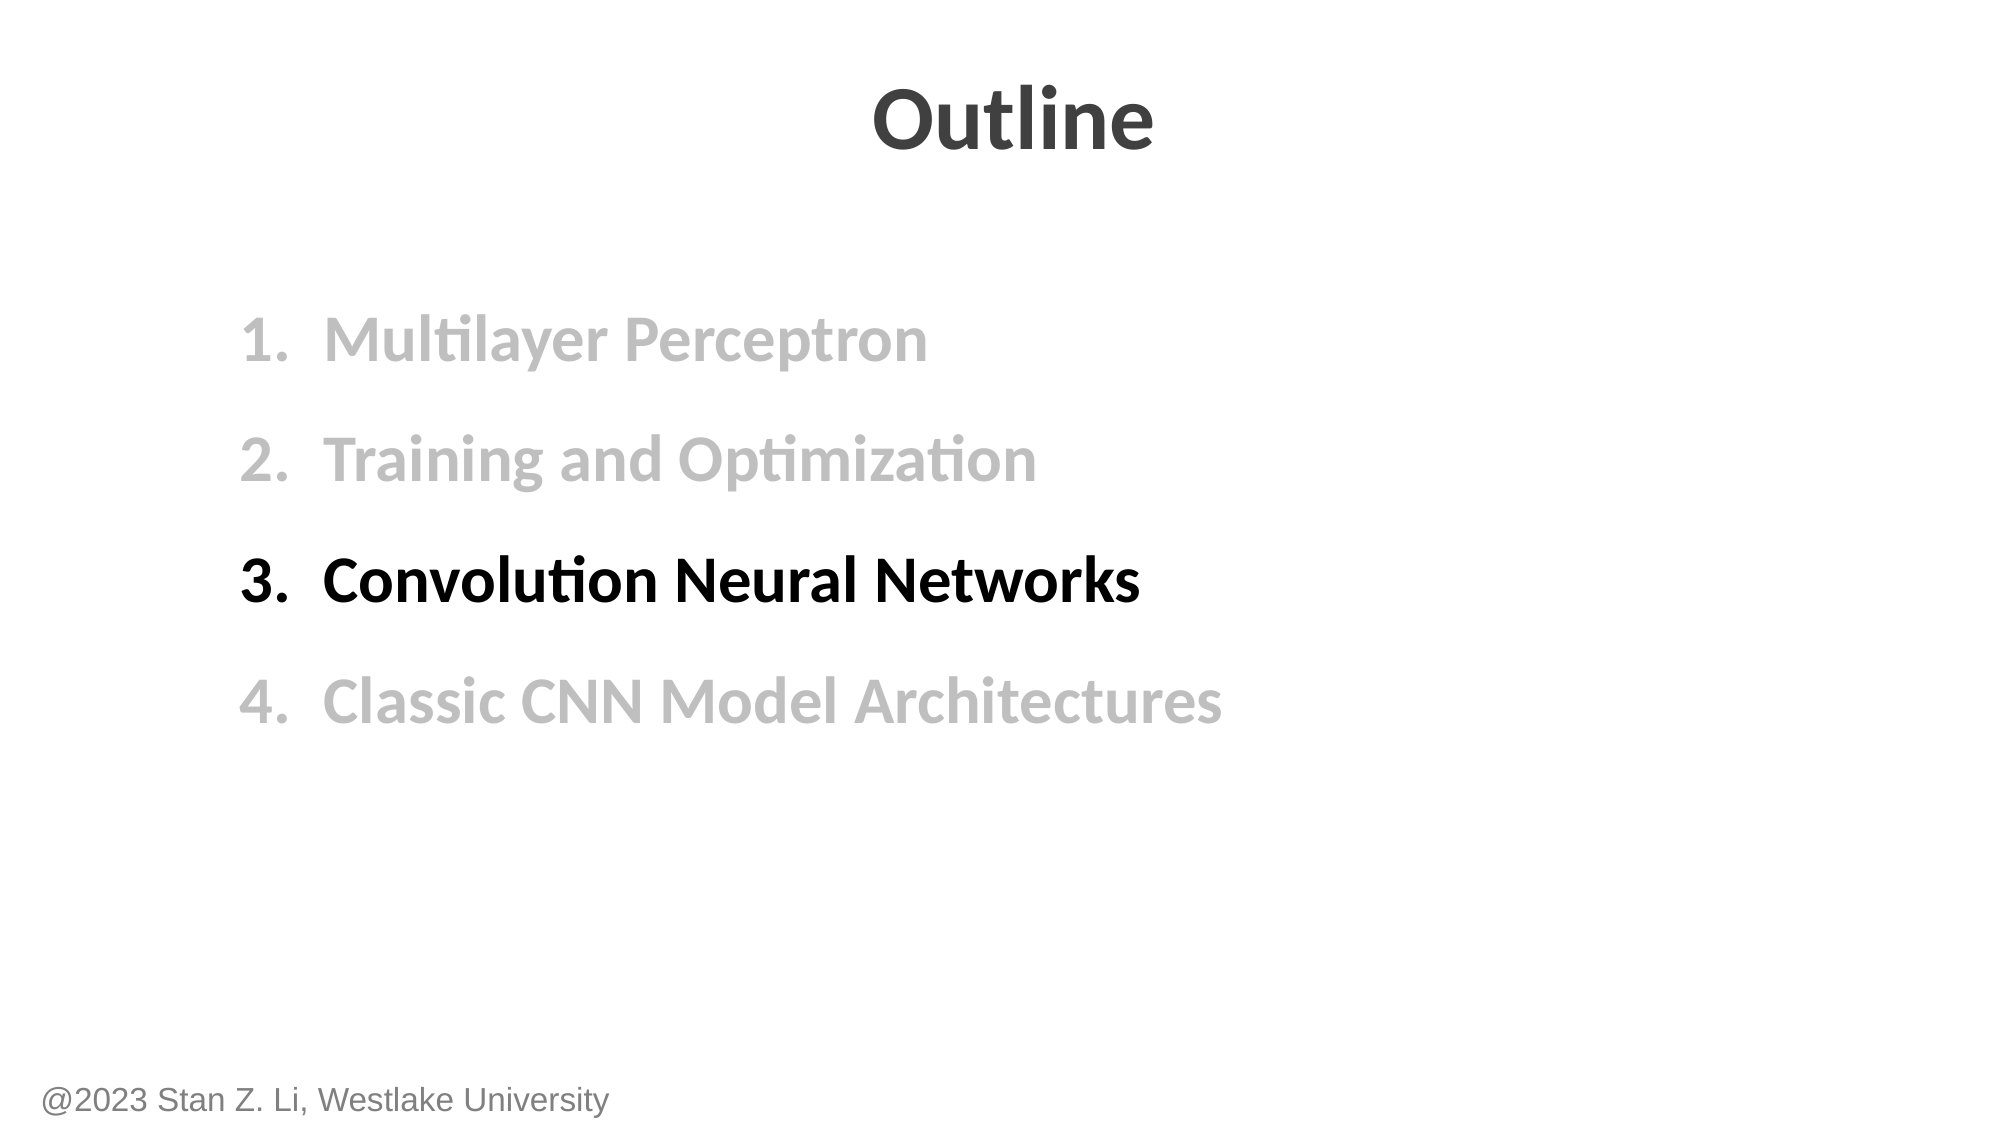

# Outline
Multilayer Perceptron
Training and Optimization
Convolution Neural Networks
Classic CNN Model Architectures
@2023 Stan Z. Li, Westlake University